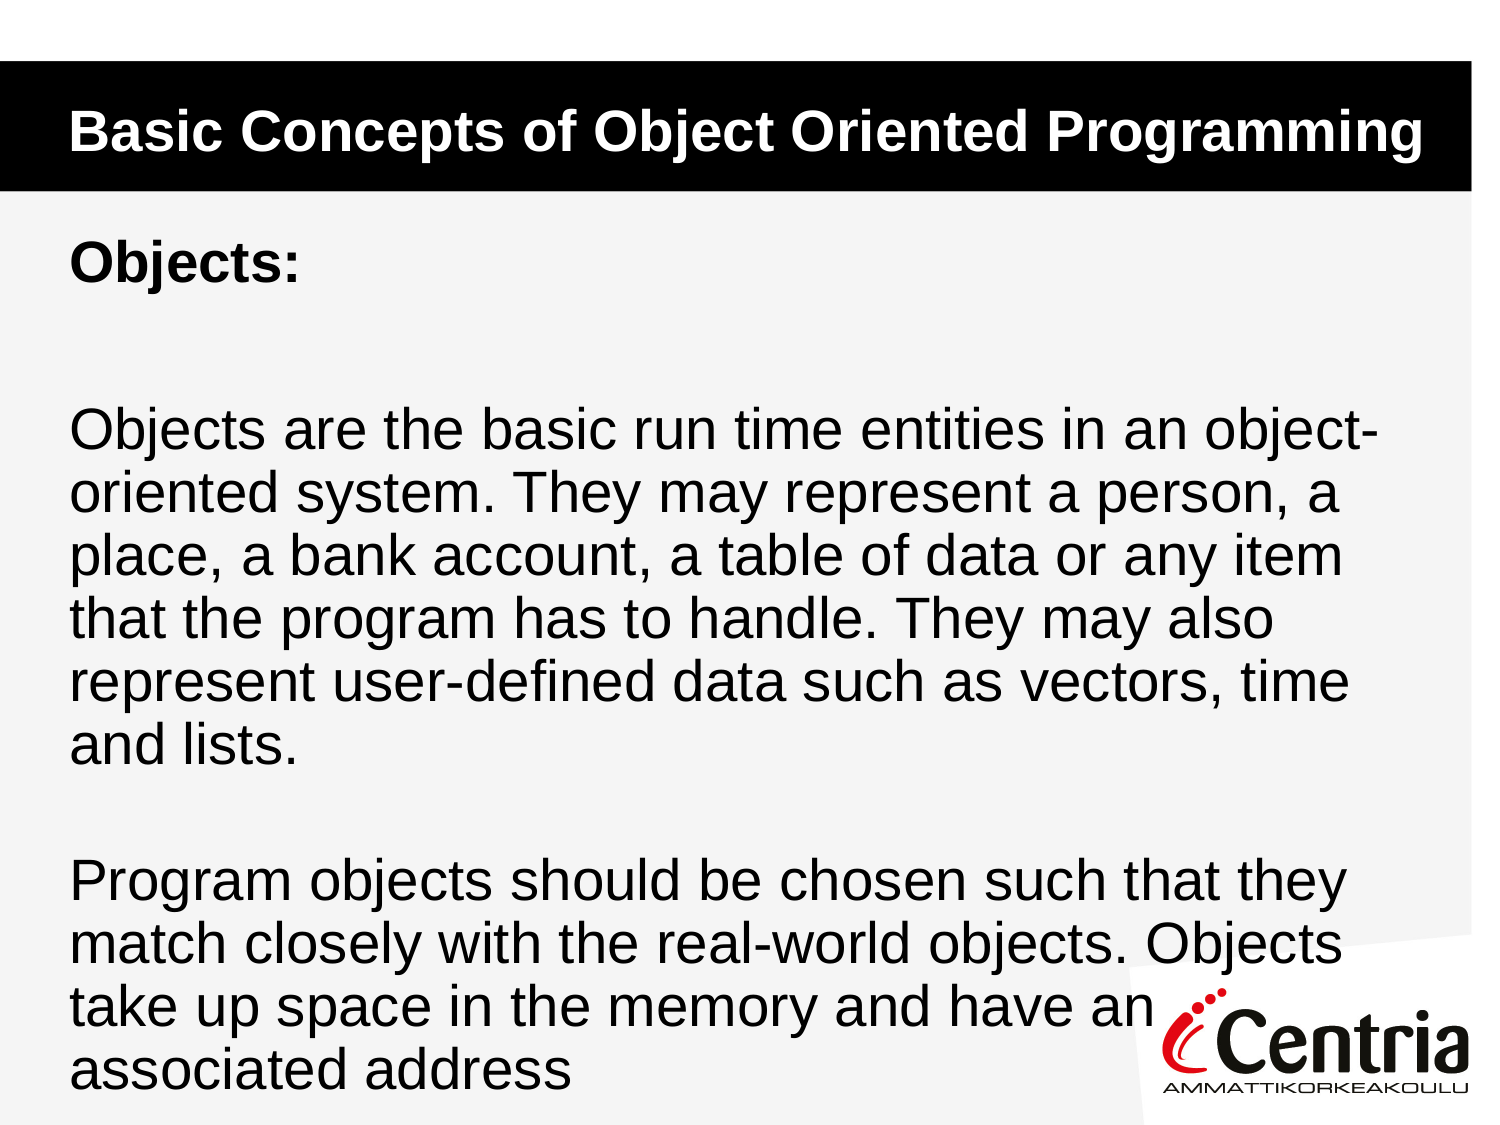

Basic Concepts of Object Oriented Programming
Objects:

Objects are the basic run time entities in an object-oriented system. They may represent a person, a place, a bank account, a table of data or any item that the program has to handle. They may also represent user-defined data such as vectors, time and lists.

Program objects should be chosen such that they match closely with the real-world objects. Objects take up space in the memory and have an associated address